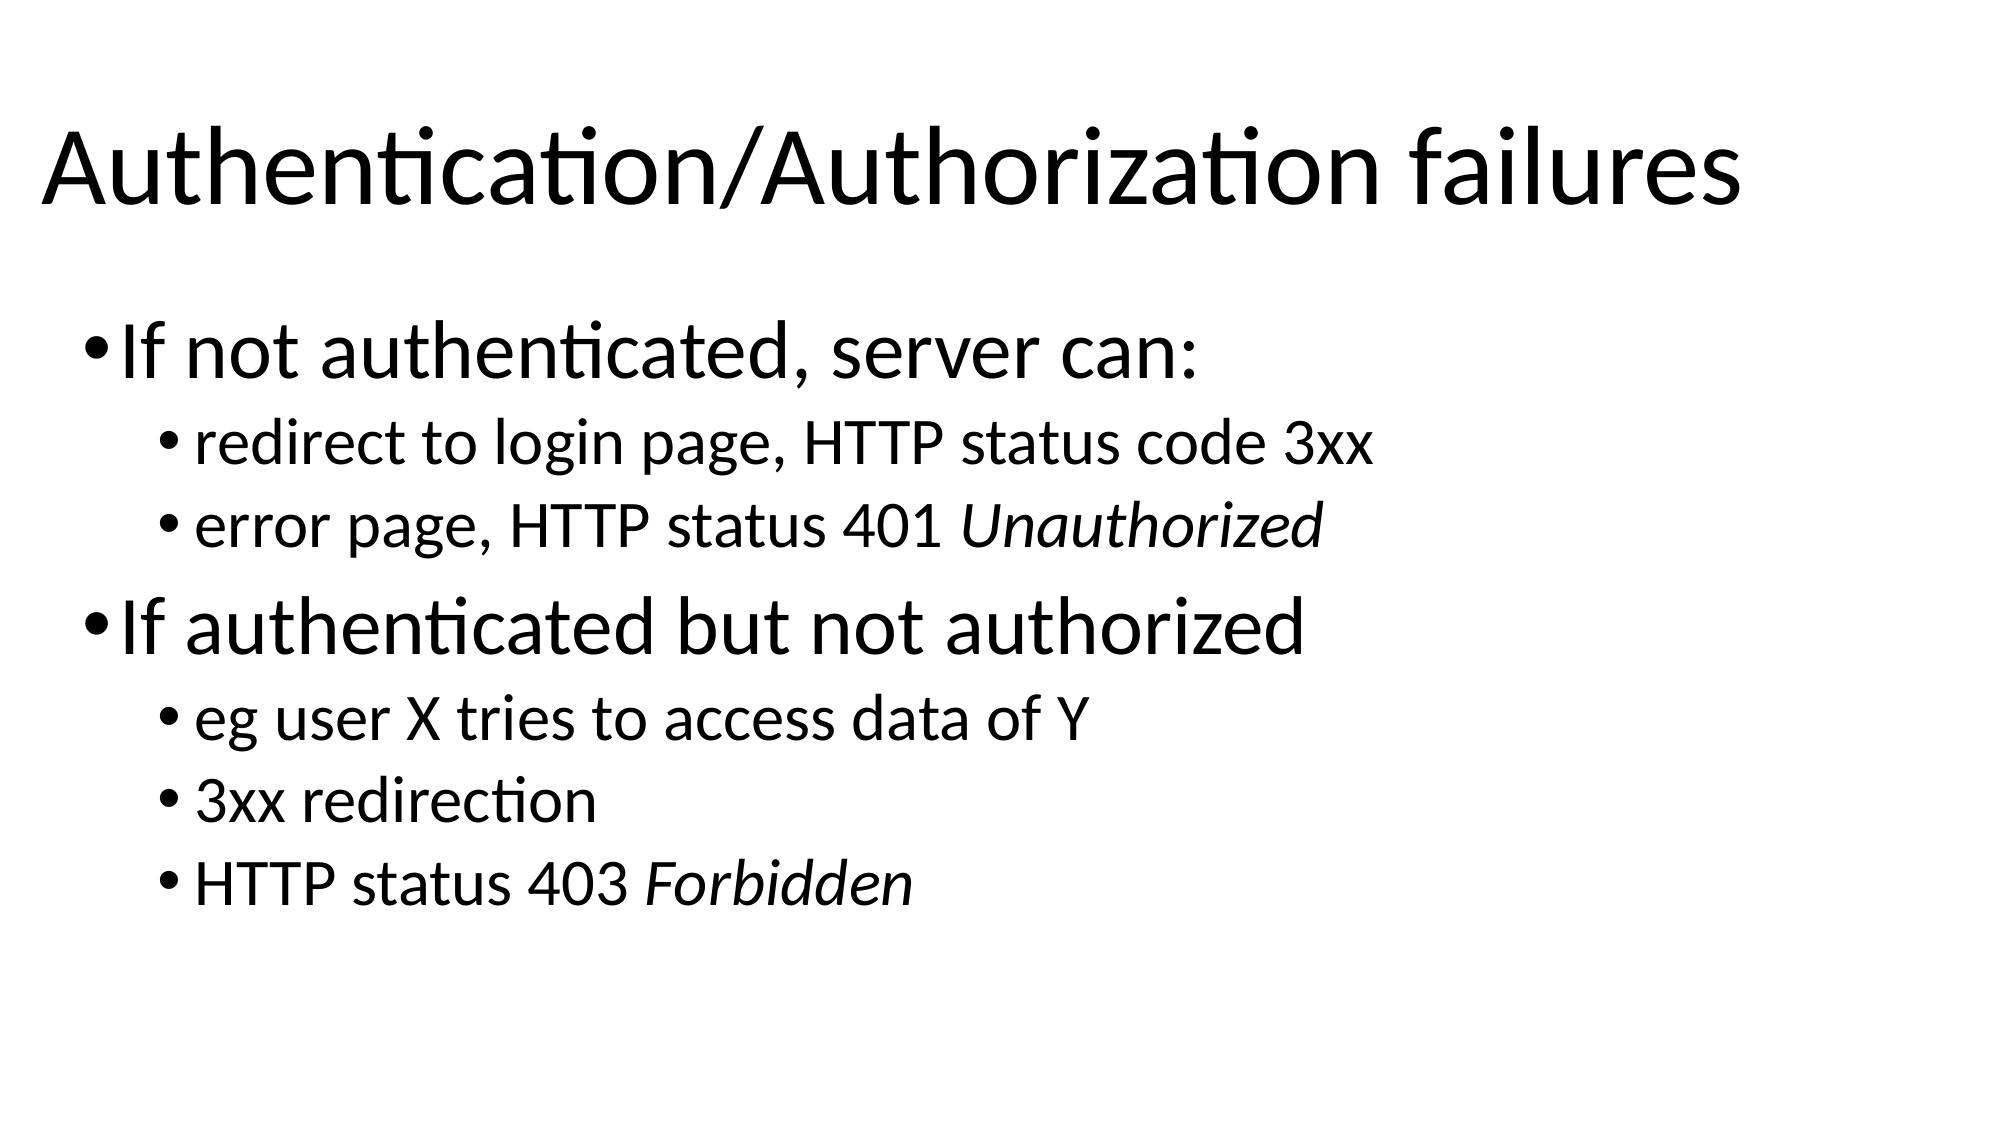

# Authentication/Authorization failures
If not authenticated, server can:
redirect to login page, HTTP status code 3xx
error page, HTTP status 401 Unauthorized
If authenticated but not authorized
eg user X tries to access data of Y
3xx redirection
HTTP status 403 Forbidden